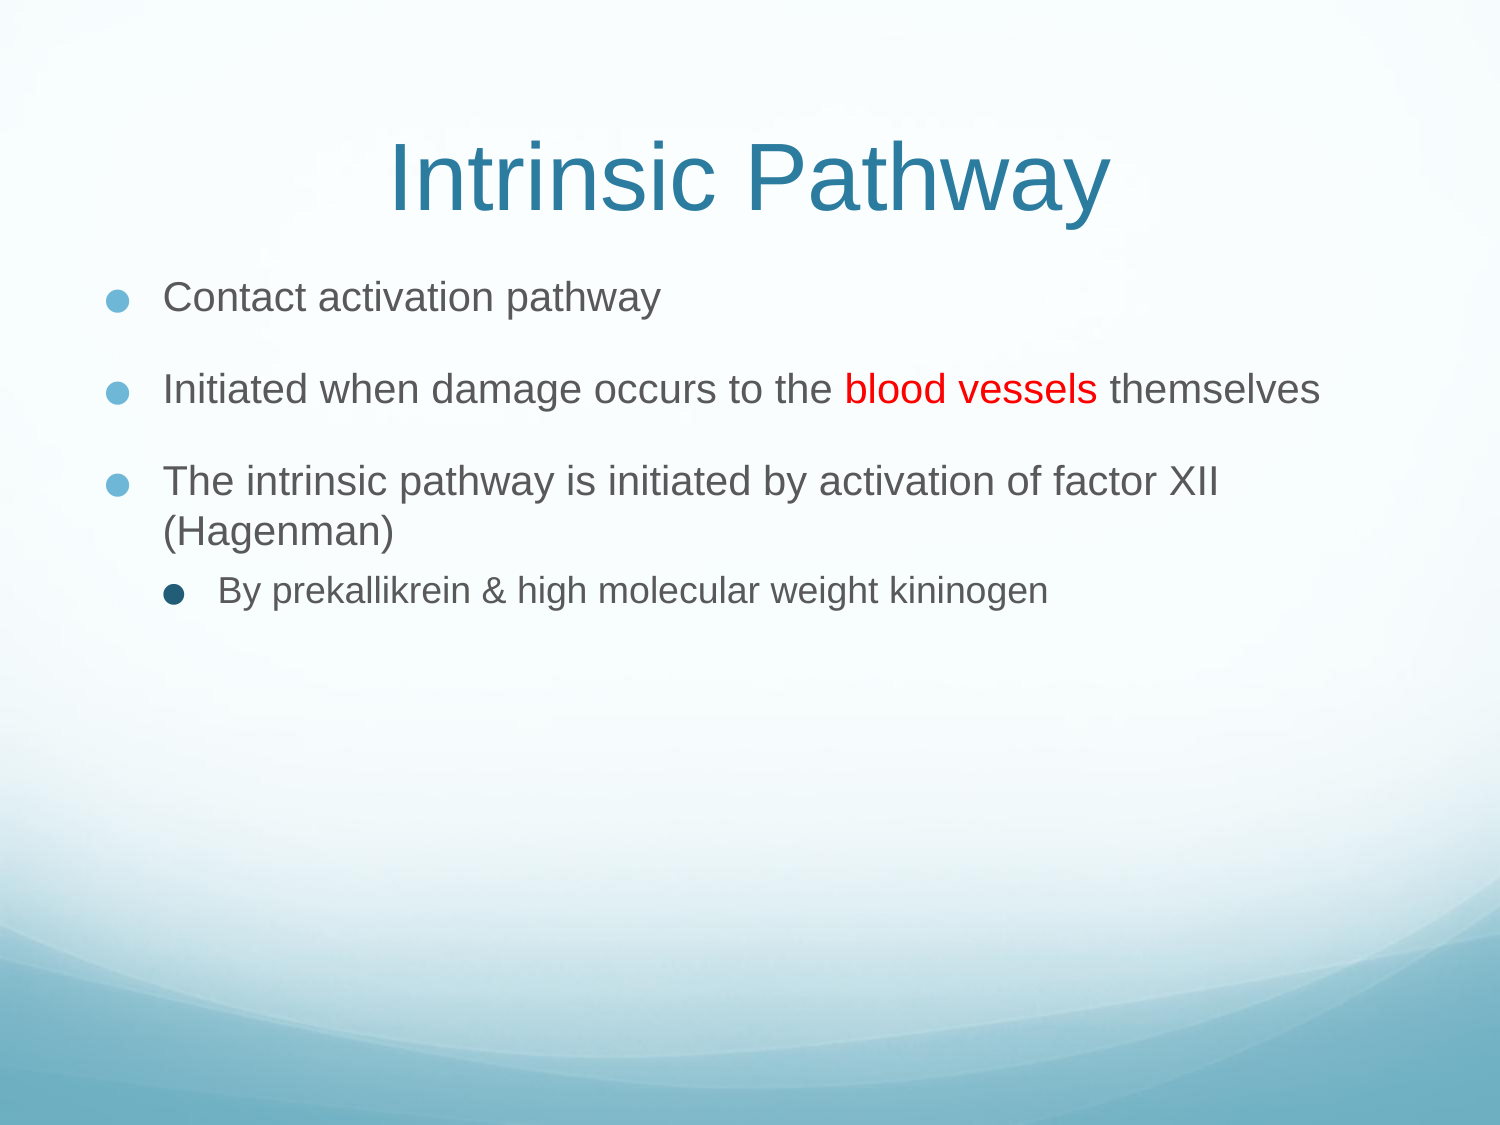

# Intrinsic Pathway
Contact activation pathway
Initiated when damage occurs to the blood vessels themselves
The intrinsic pathway is initiated by activation of factor XII (Hagenman)
By prekallikrein & high molecular weight kininogen